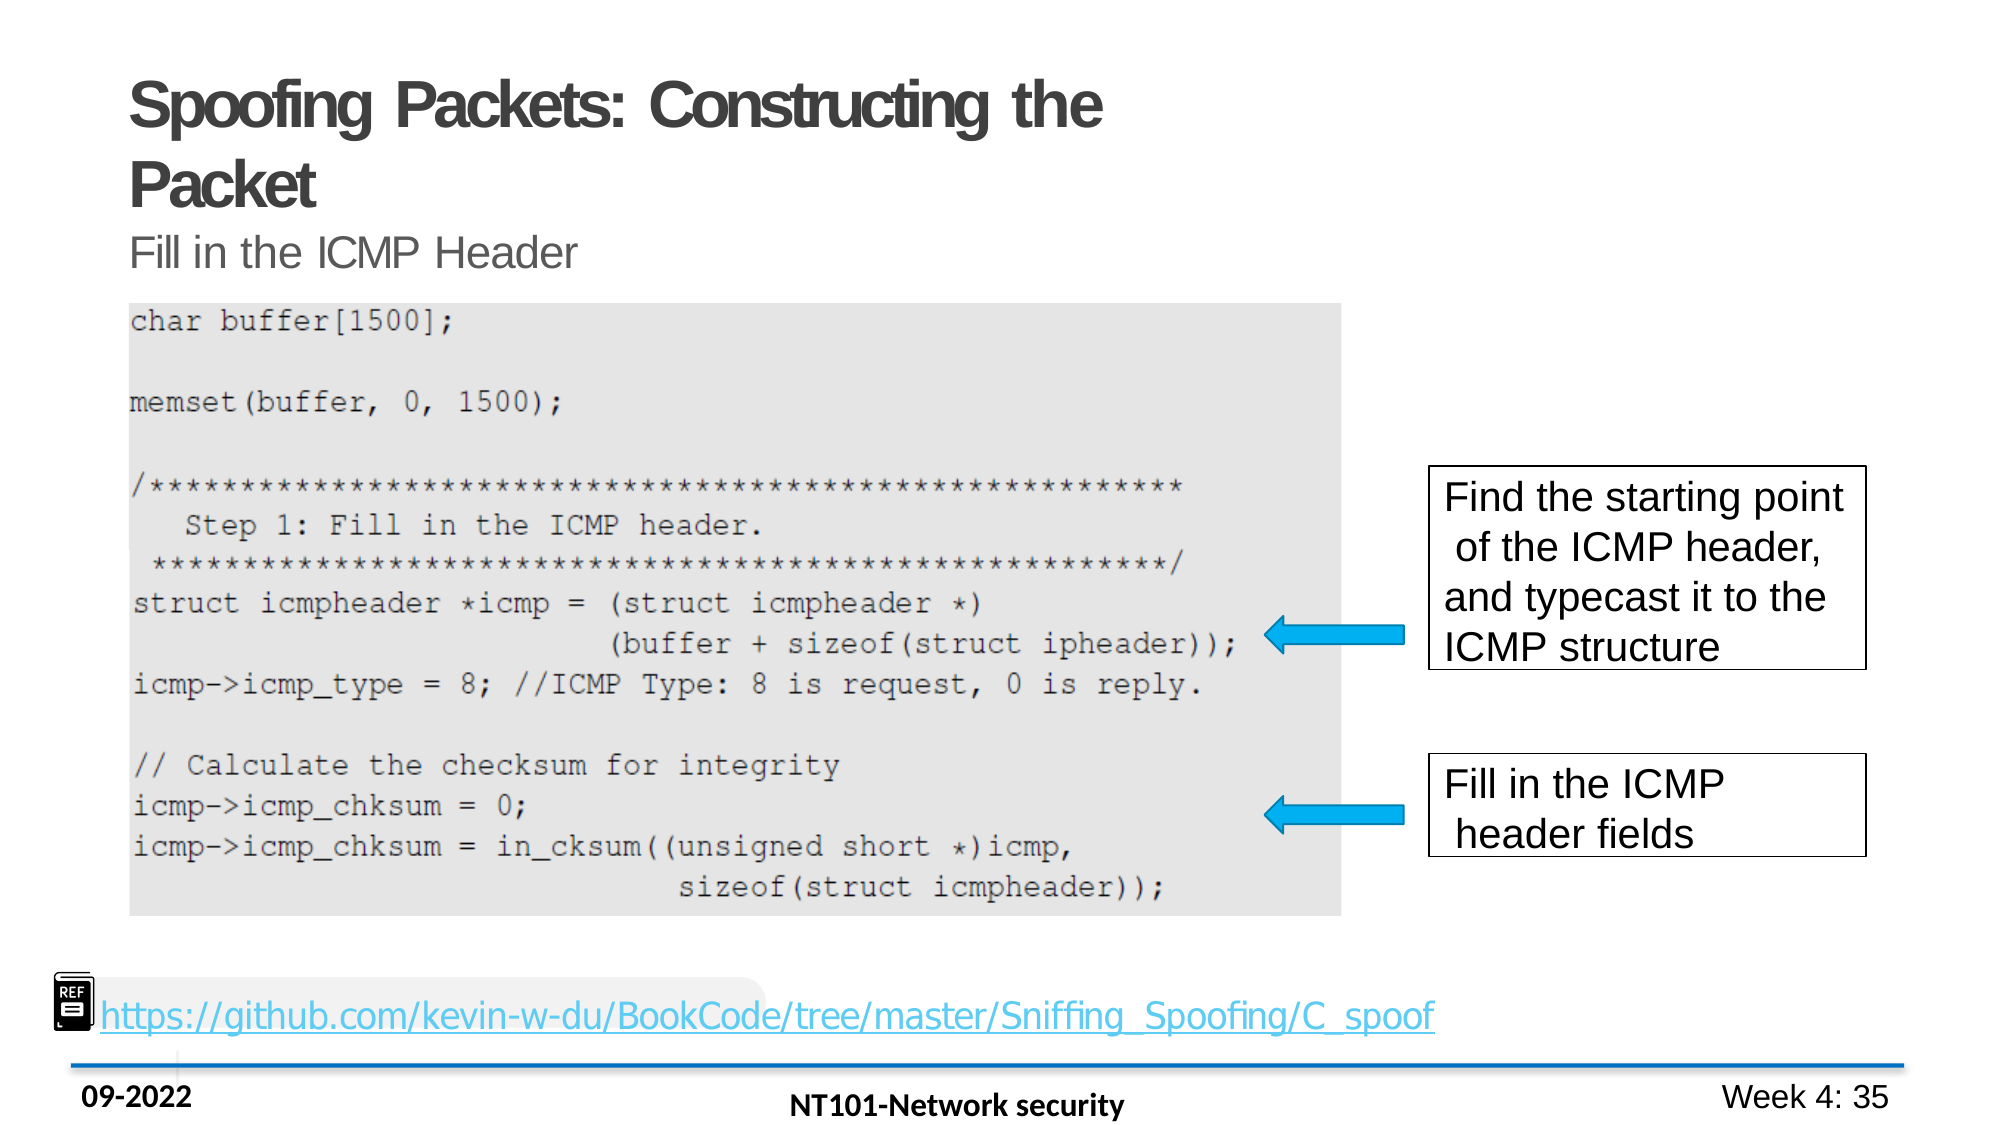

# Spoofing Packets: Constructing the Packet
Fill in the ICMP Header

Find the starting point  of the ICMP header,  and typecast it to the  ICMP structure

Fill in the ICMP  header fields

https://github.com/kevin-w-du/BookCode/tree/master/Sniffing_Spoofing/C_spoof